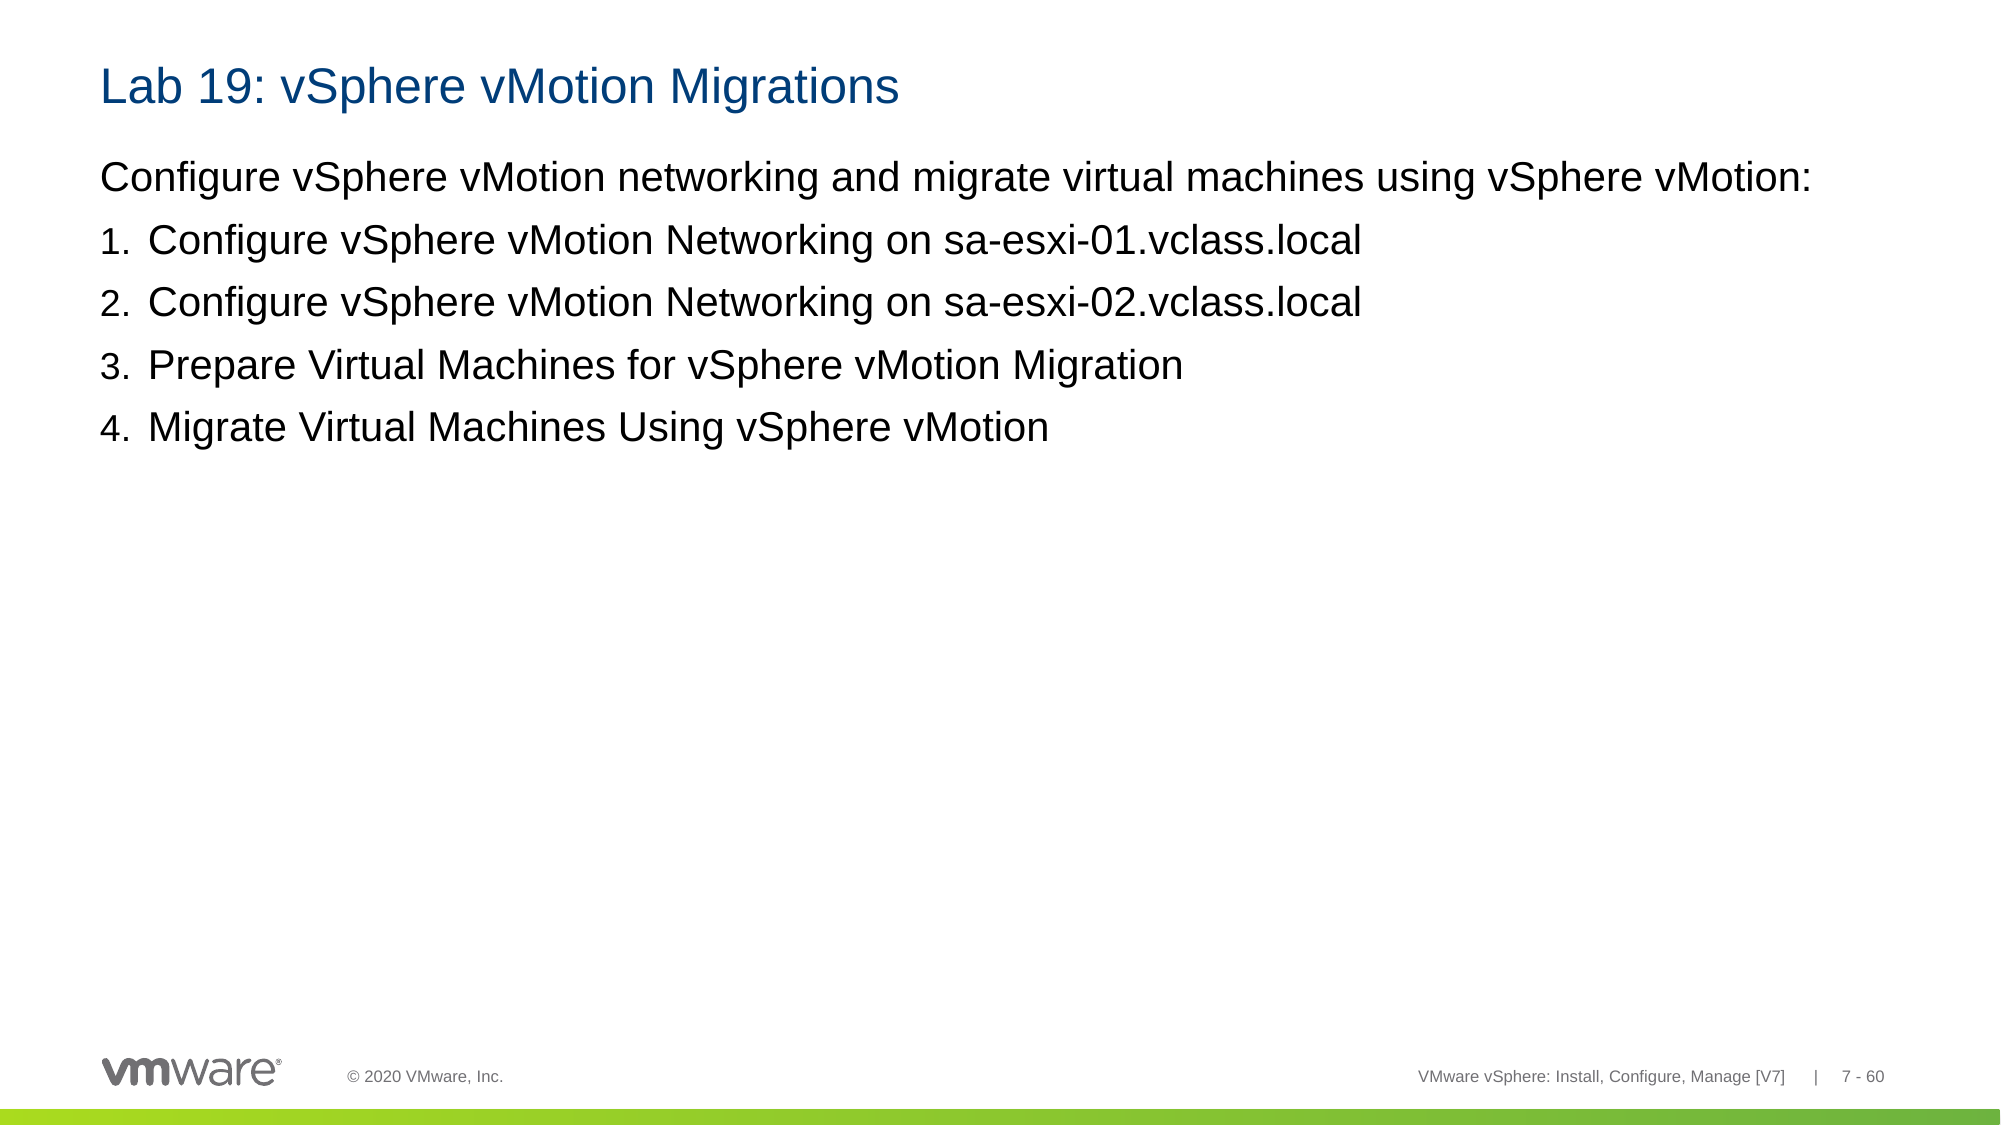

# Lab 19: vSphere vMotion Migrations
Configure vSphere vMotion networking and migrate virtual machines using vSphere vMotion:
Configure vSphere vMotion Networking on sa-esxi-01.vclass.local
Configure vSphere vMotion Networking on sa-esxi-02.vclass.local
Prepare Virtual Machines for vSphere vMotion Migration
Migrate Virtual Machines Using vSphere vMotion
VMware vSphere: Install, Configure, Manage [V7]      |     7 - 60